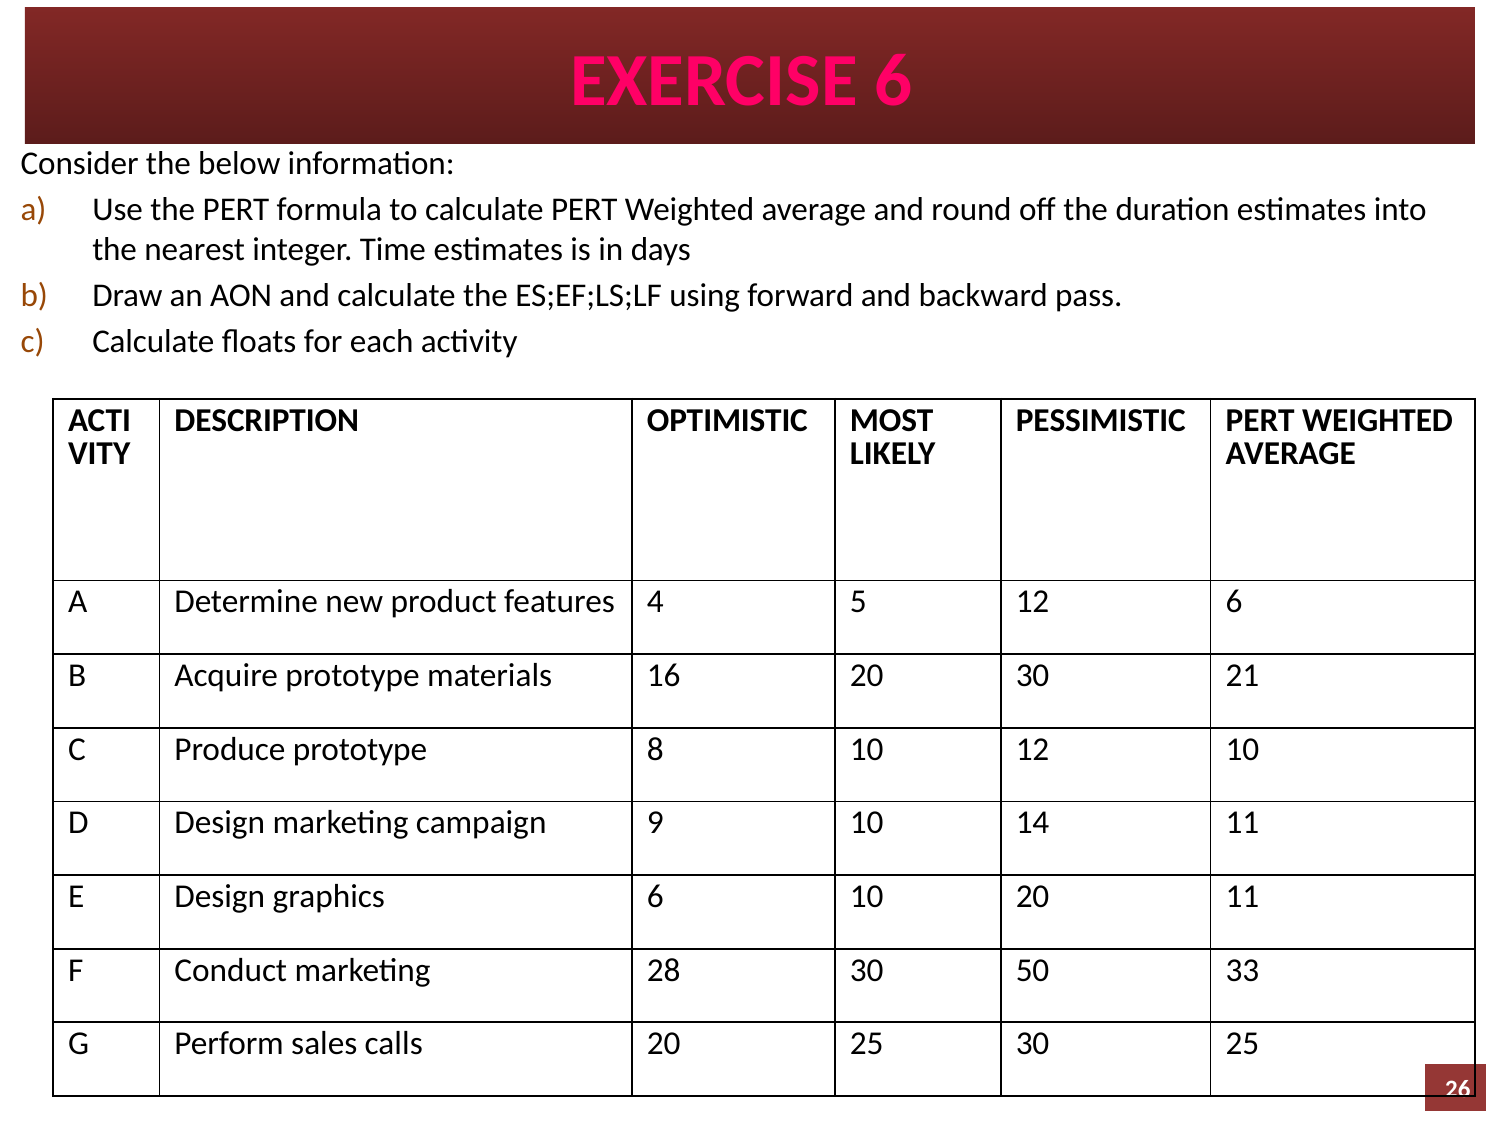

# EXERCISE 6
Consider the below information:
Use the PERT formula to calculate PERT Weighted average and round off the duration estimates into the nearest integer. Time estimates is in days
Draw an AON and calculate the ES;EF;LS;LF using forward and backward pass.
Calculate floats for each activity

| ACTIVITY | DESCRIPTION | OPTIMISTIC | MOST LIKELY | PESSIMISTIC | PERT WEIGHTED AVERAGE |
| --- | --- | --- | --- | --- | --- |
| A | Determine new product features | 4 | 5 | 12 | 6 |
| B | Acquire prototype materials | 16 | 20 | 30 | 21 |
| C | Produce prototype | 8 | 10 | 12 | 10 |
| D | Design marketing campaign | 9 | 10 | 14 | 11 |
| E | Design graphics | 6 | 10 | 20 | 11 |
| F | Conduct marketing | 28 | 30 | 50 | 33 |
| G | Perform sales calls | 20 | 25 | 30 | 25 |
26